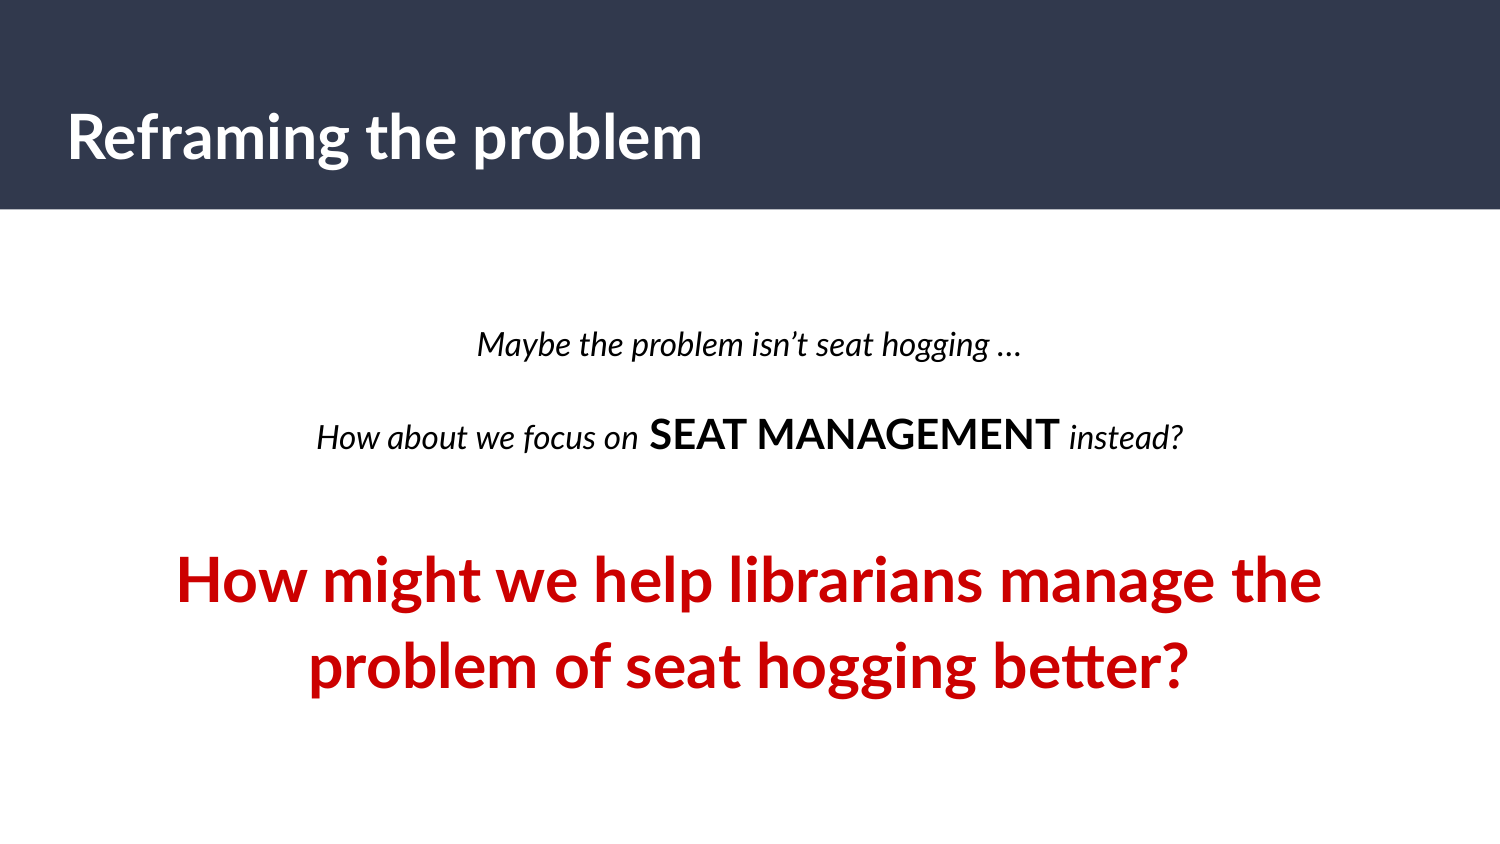

# Reframing the problem
Maybe the problem isn’t seat hogging …

How about we focus on SEAT MANAGEMENT instead?
How might we help librarians manage the problem of seat hogging better?